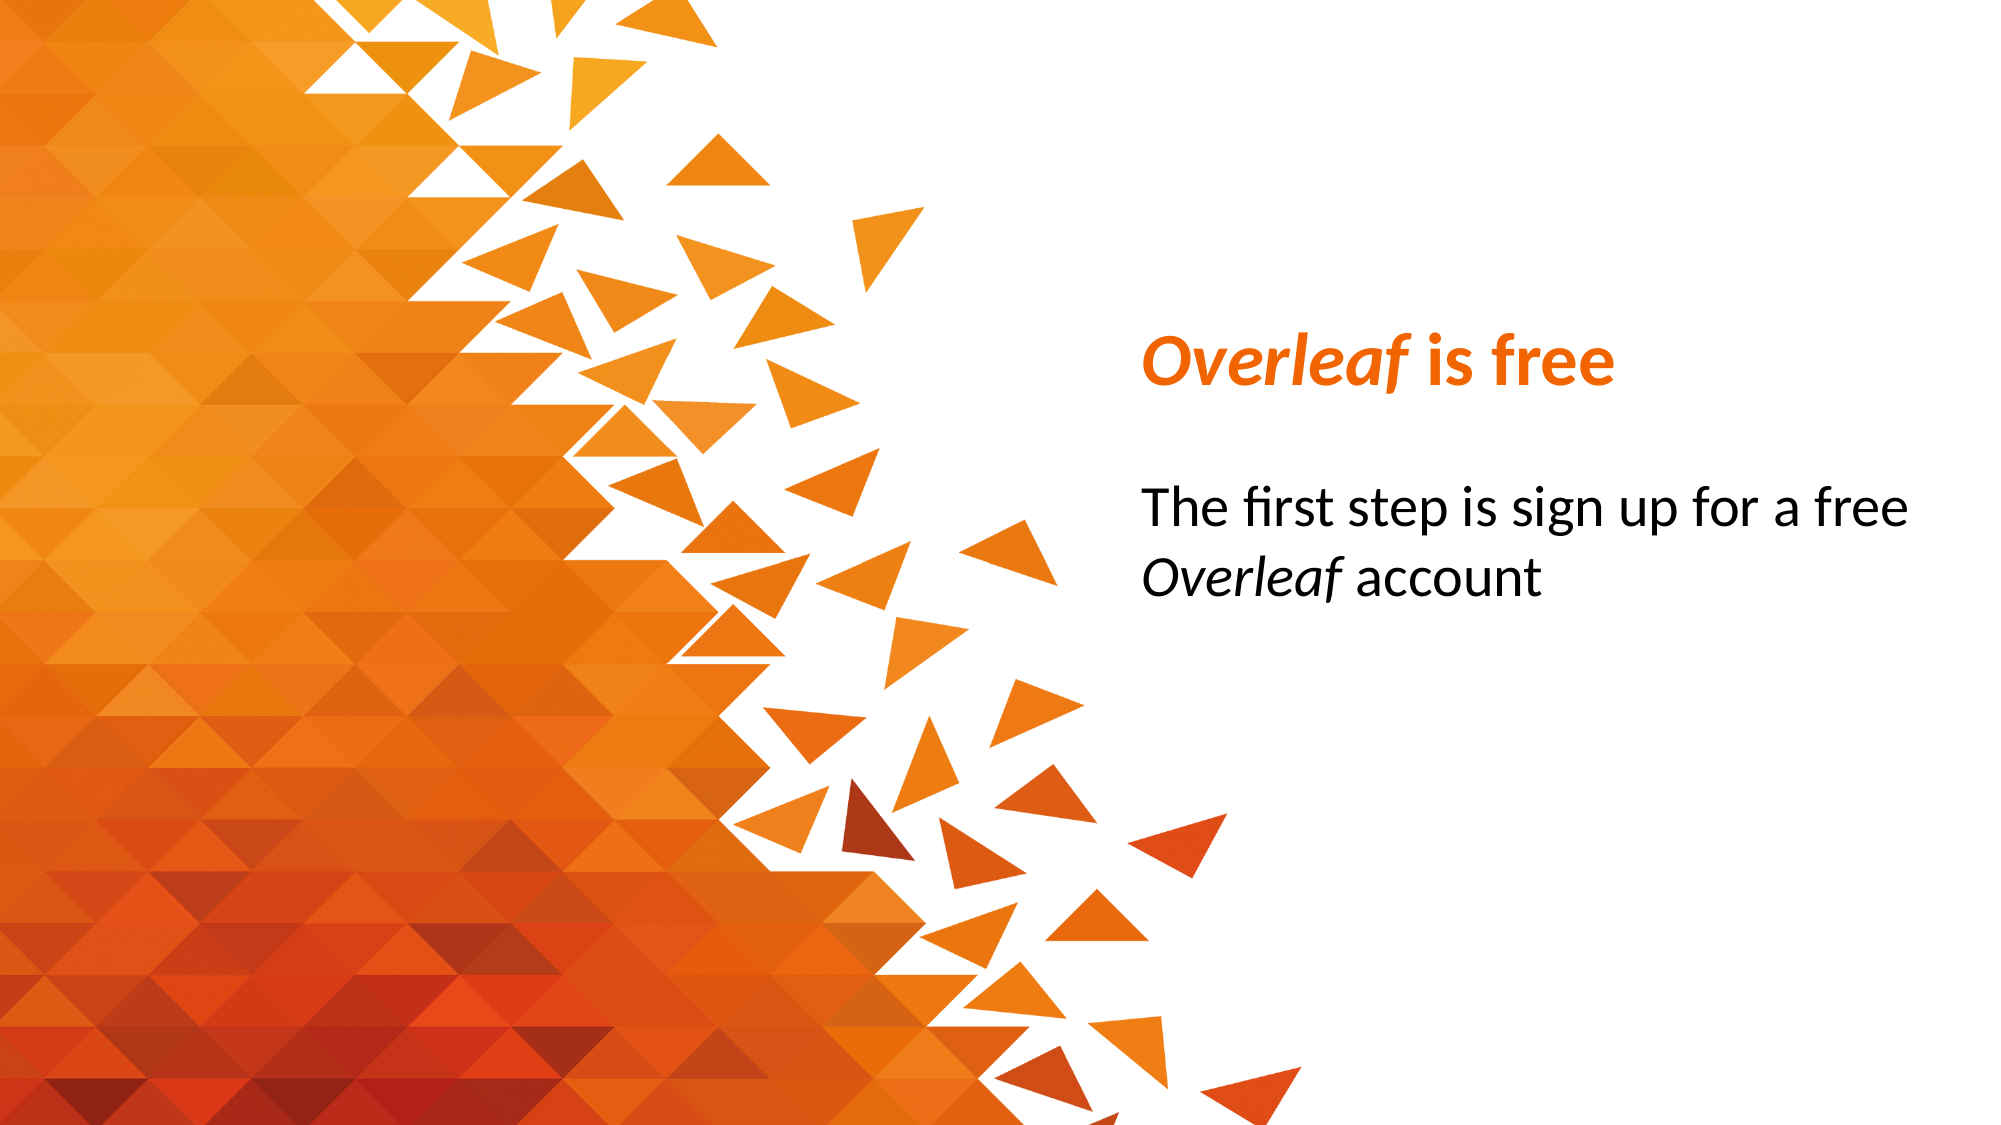

# Overleaf is free
The first step is sign up for a free Overleaf account